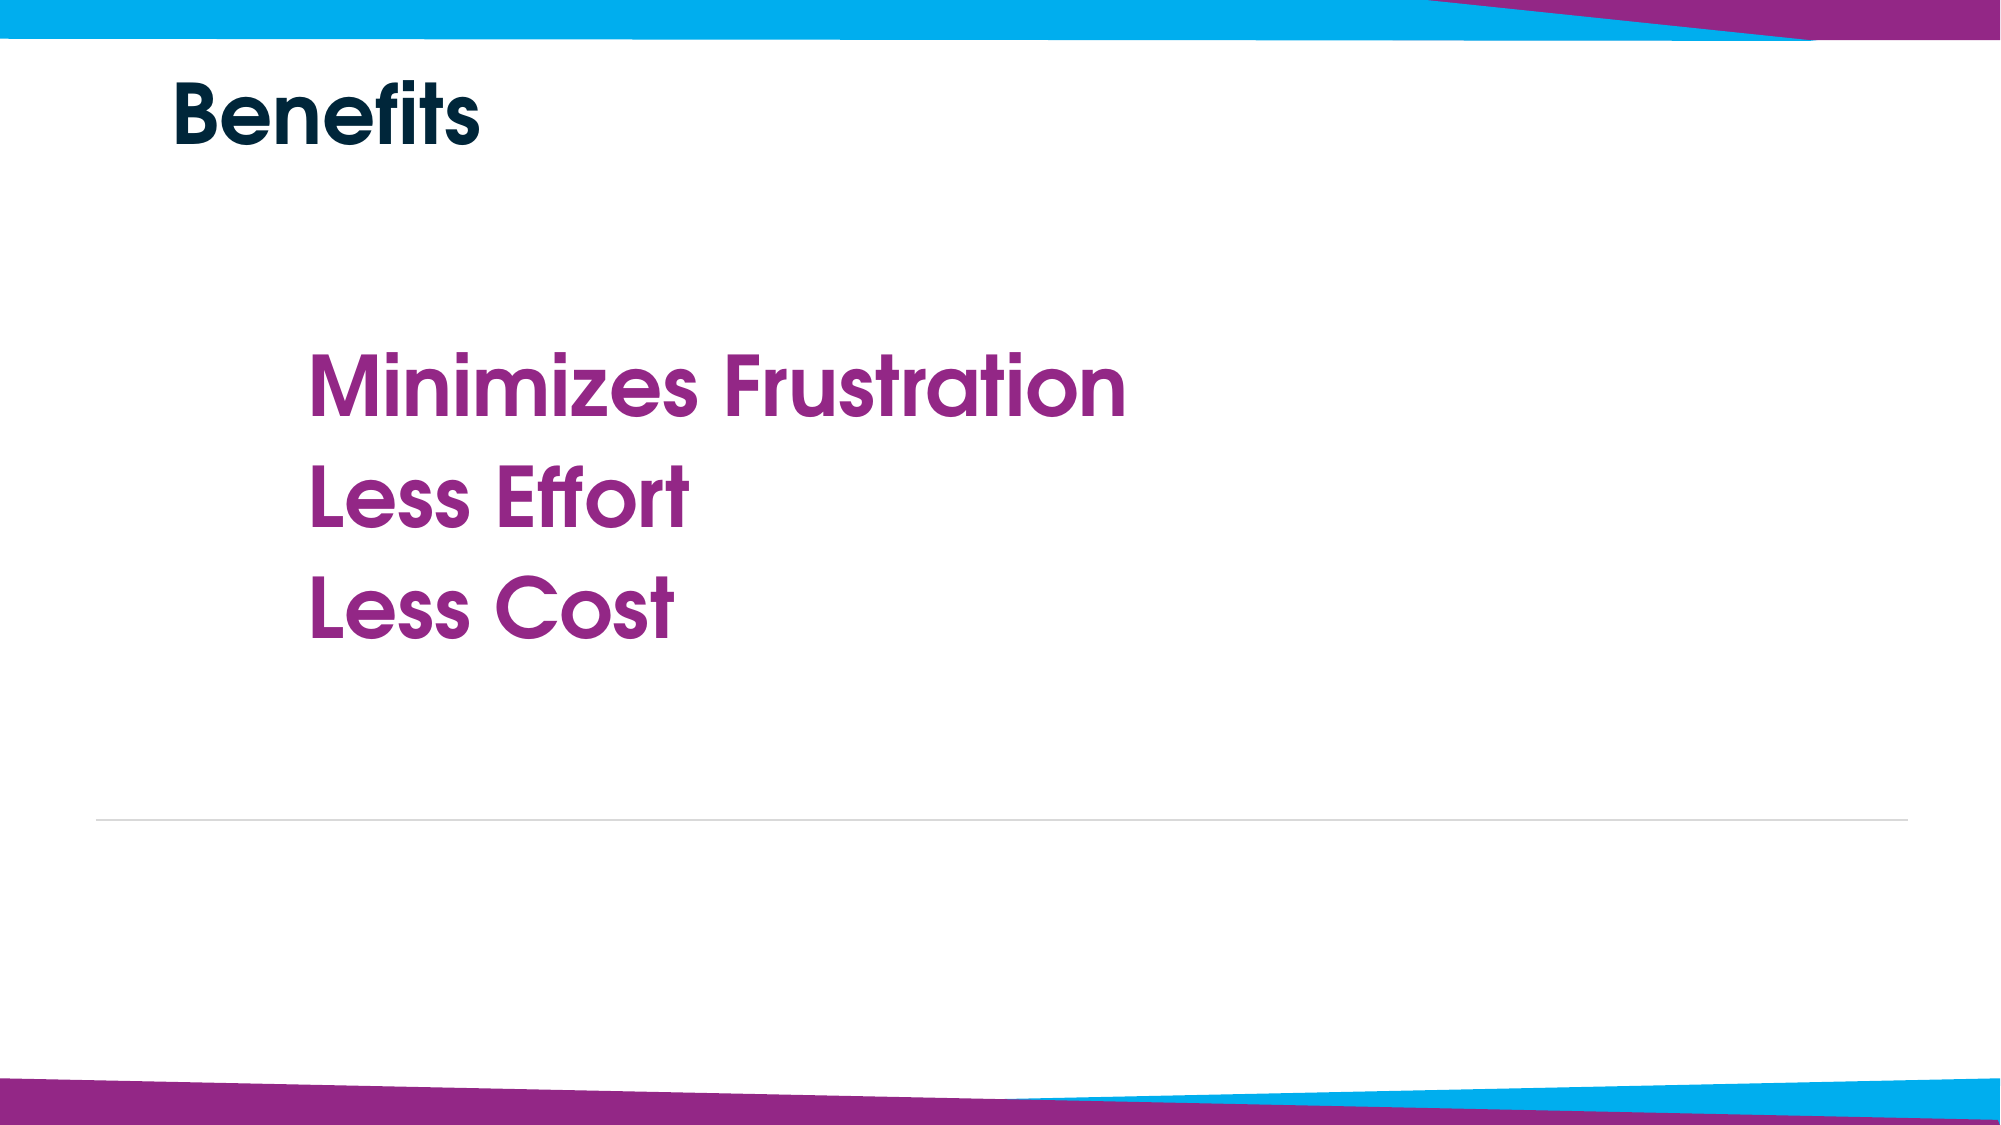

Benefits
Minimizes Issues
Minimizes Frustration
Less Effort
Less Cost
Less Effort
Less Cost